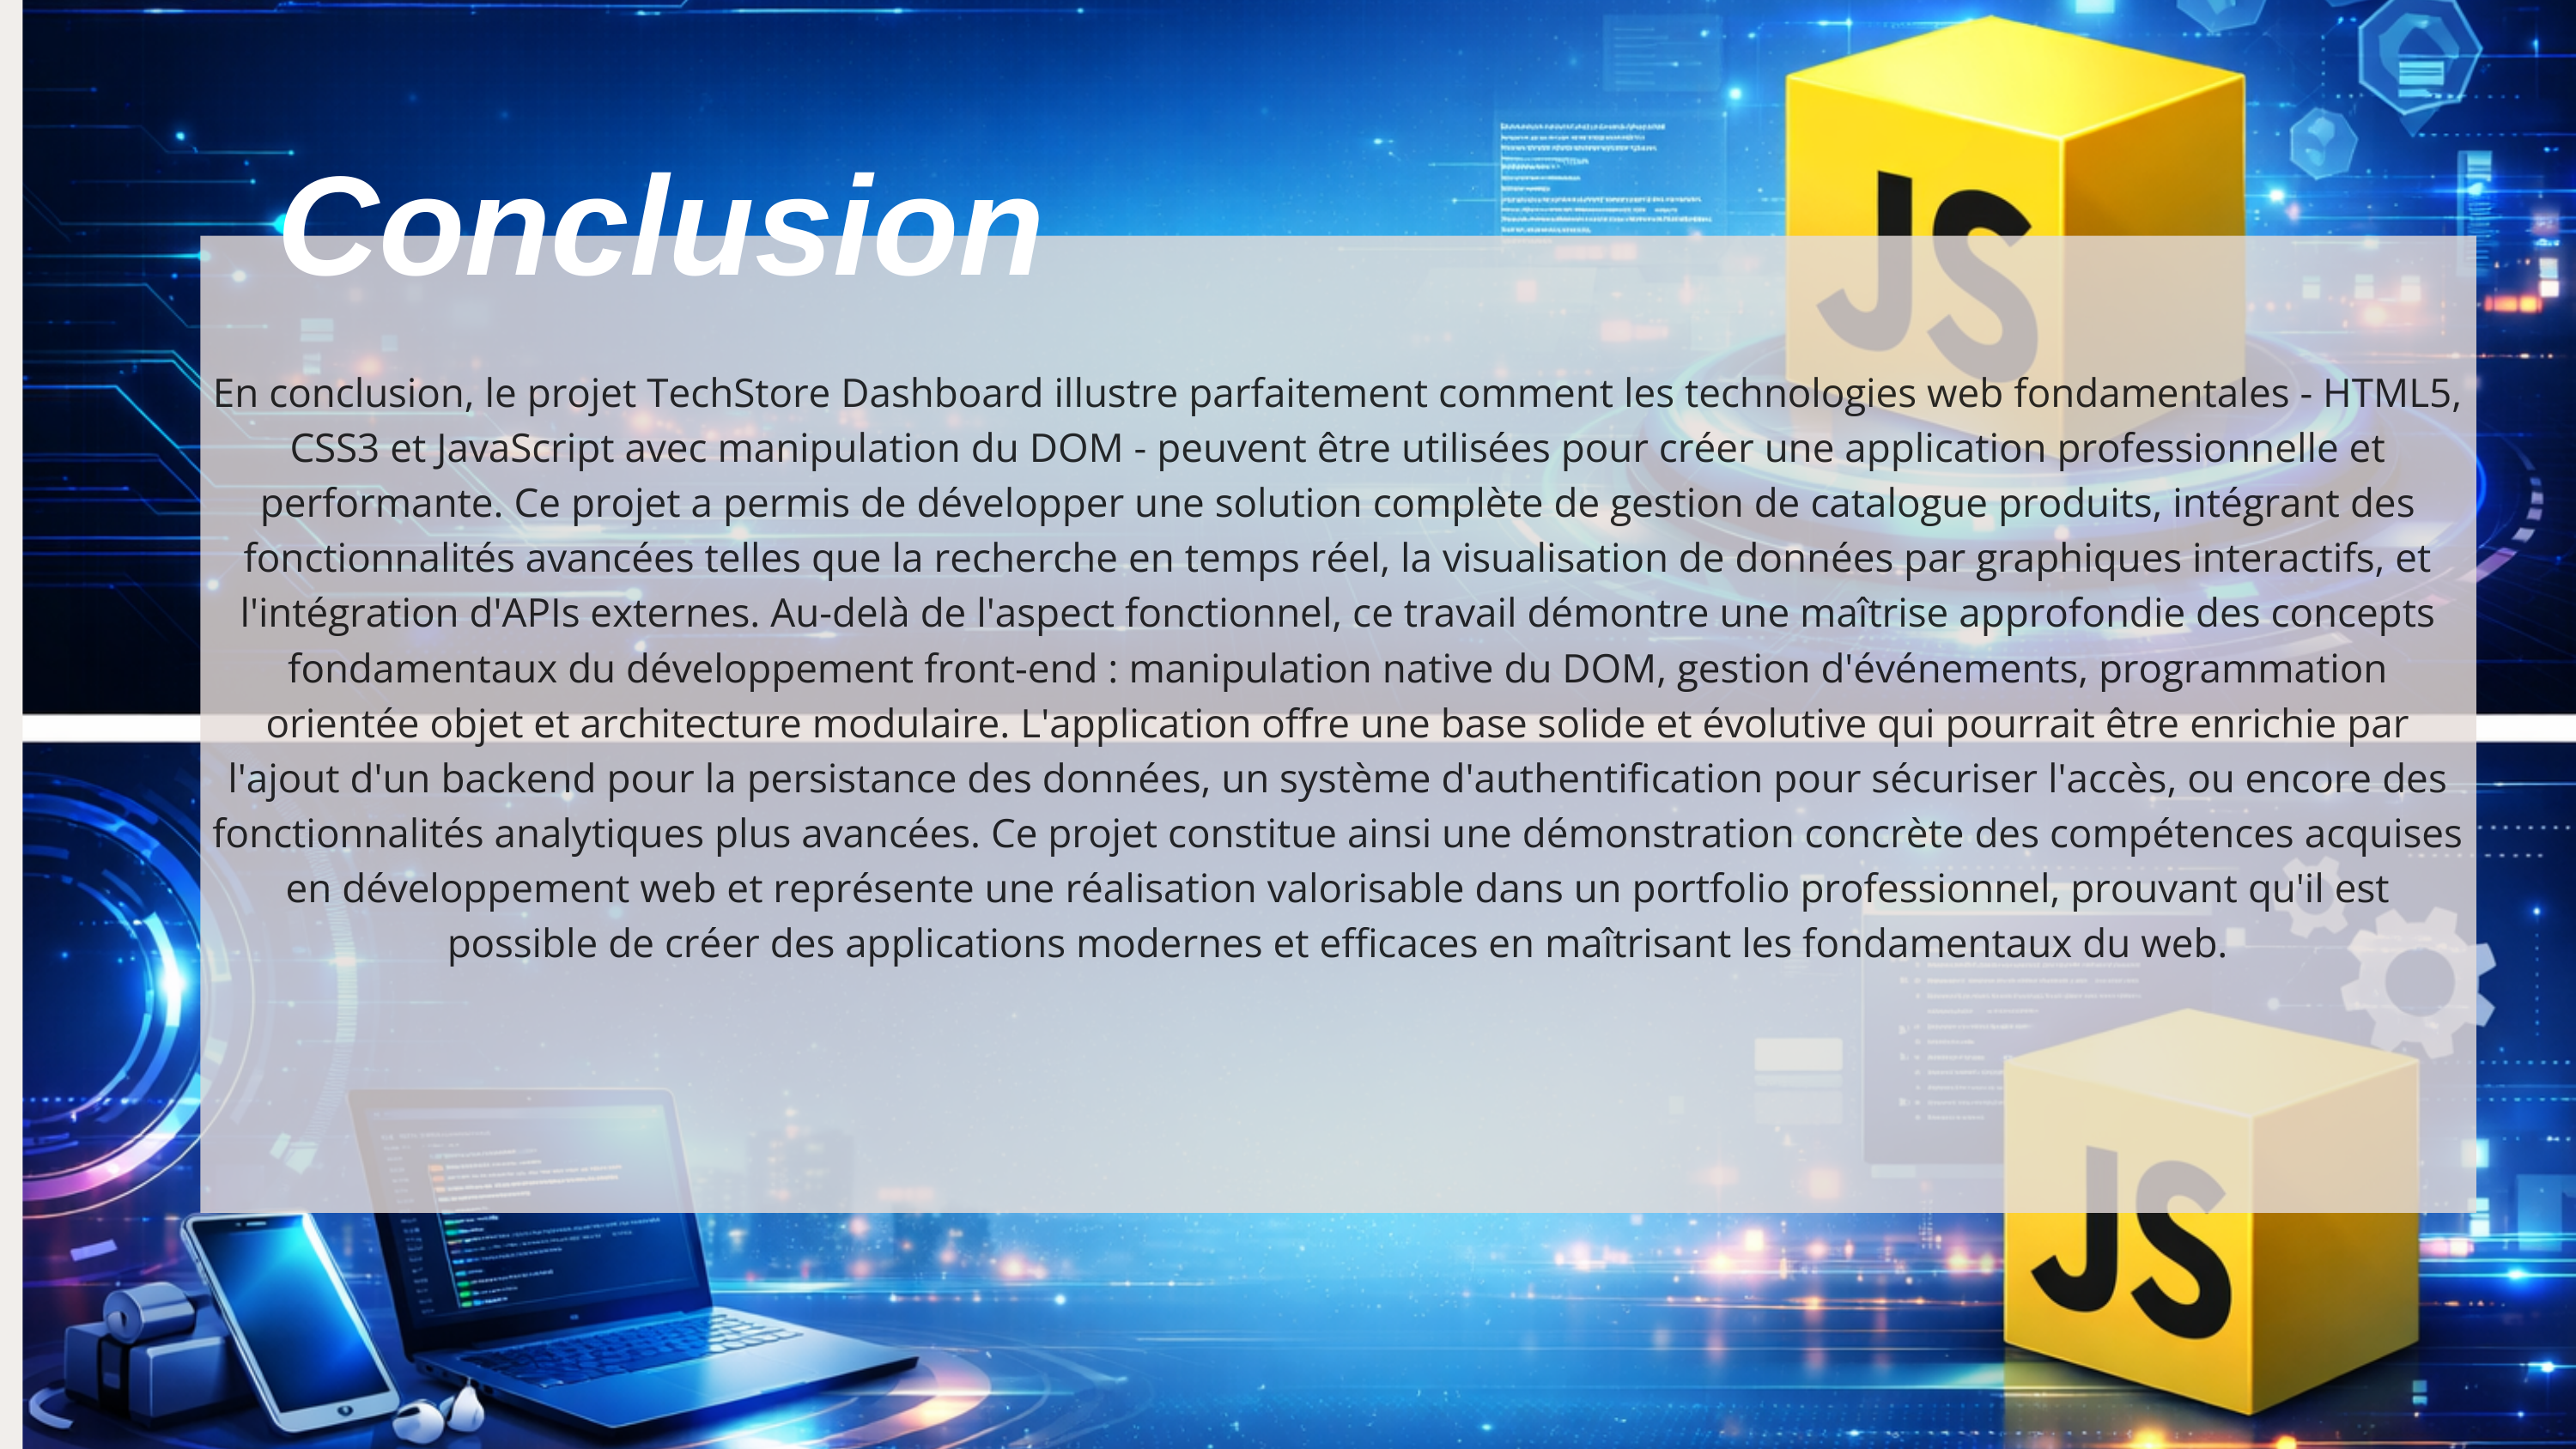

Conclusion

En conclusion, le projet TechStore Dashboard illustre parfaitement comment les technologies web fondamentales - HTML5, CSS3 et JavaScript avec manipulation du DOM - peuvent être utilisées pour créer une application professionnelle et performante. Ce projet a permis de développer une solution complète de gestion de catalogue produits, intégrant des fonctionnalités avancées telles que la recherche en temps réel, la visualisation de données par graphiques interactifs, et l'intégration d'APIs externes. Au-delà de l'aspect fonctionnel, ce travail démontre une maîtrise approfondie des concepts fondamentaux du développement front-end : manipulation native du DOM, gestion d'événements, programmation orientée objet et architecture modulaire. L'application offre une base solide et évolutive qui pourrait être enrichie par l'ajout d'un backend pour la persistance des données, un système d'authentification pour sécuriser l'accès, ou encore des fonctionnalités analytiques plus avancées. Ce projet constitue ainsi une démonstration concrète des compétences acquises en développement web et représente une réalisation valorisable dans un portfolio professionnel, prouvant qu'il est possible de créer des applications modernes et efficaces en maîtrisant les fondamentaux du web.